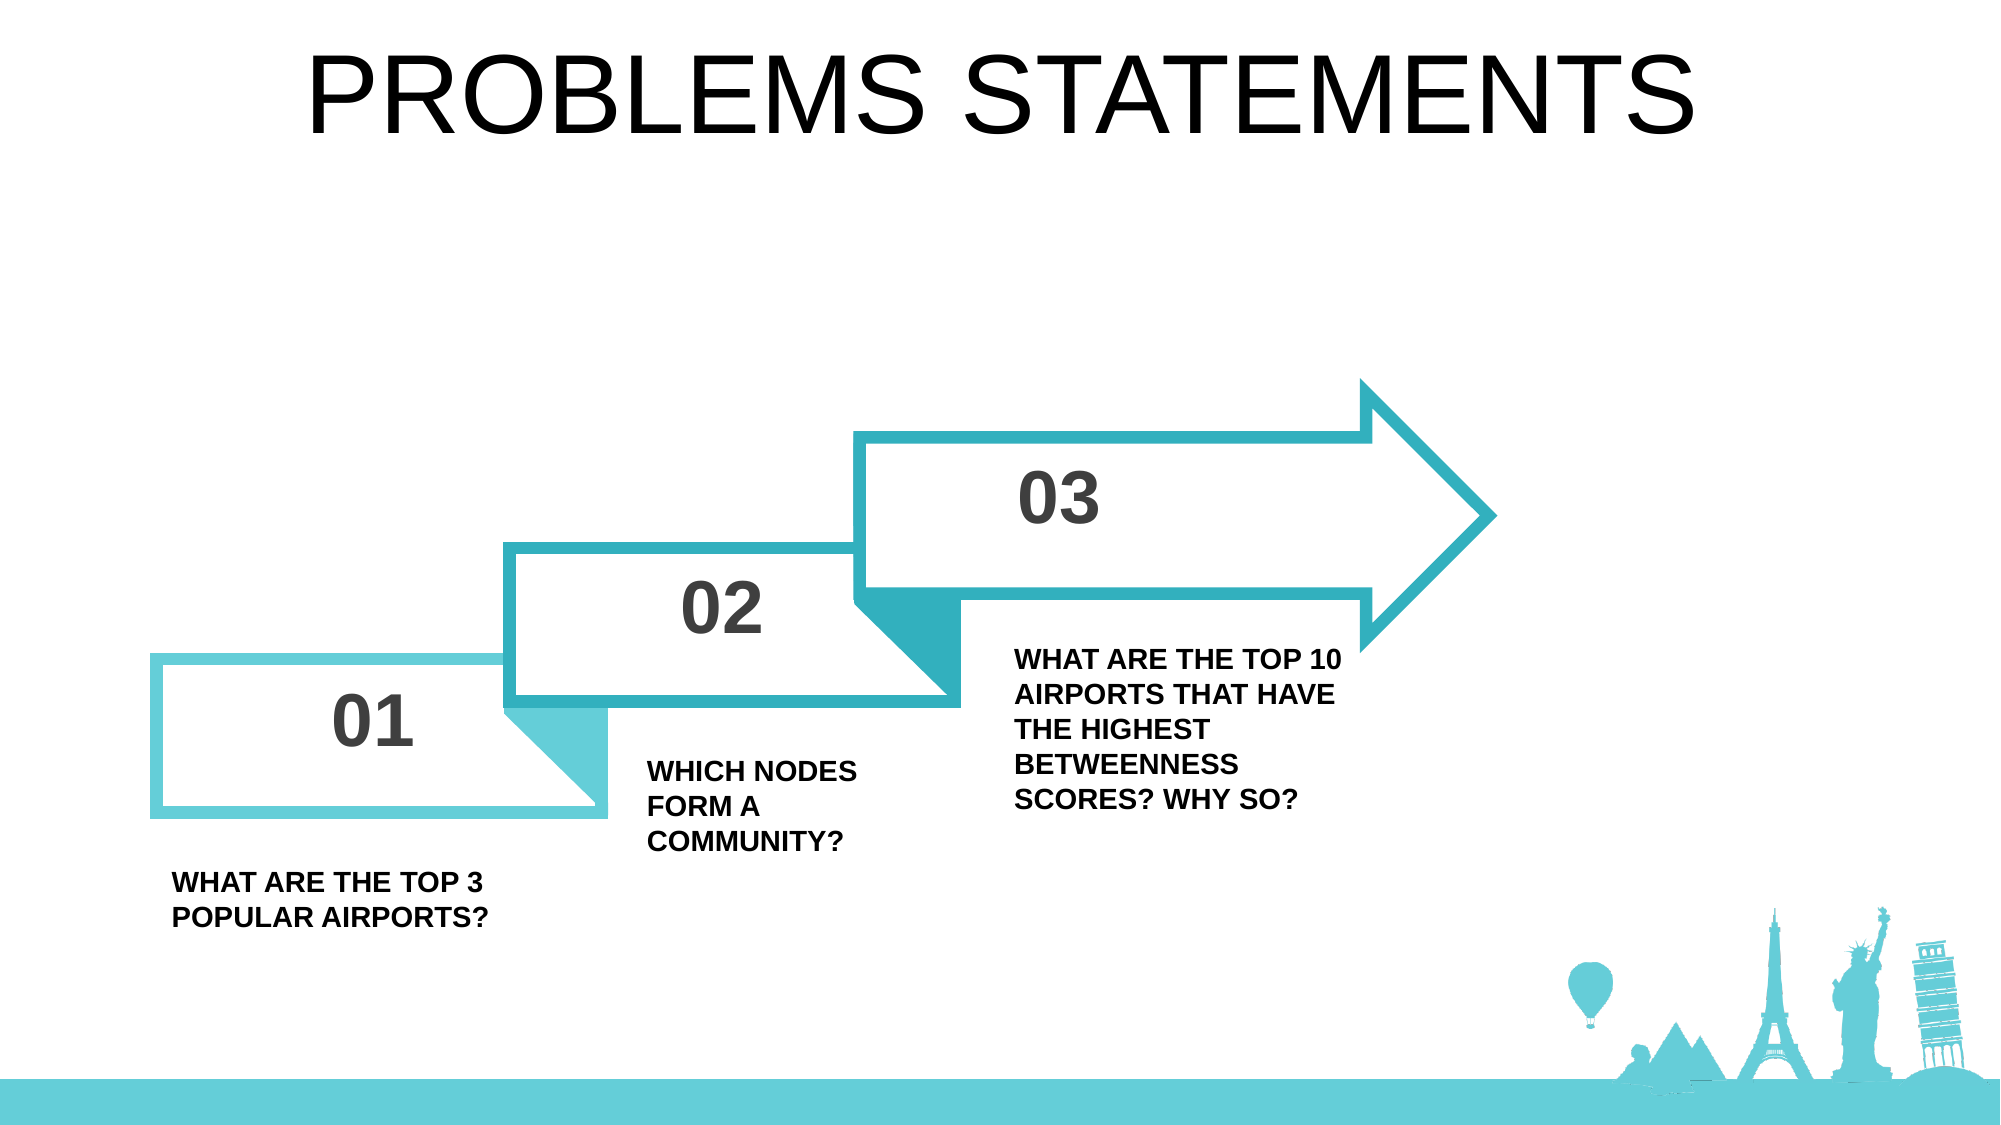

PROBLEMS STATEMENTS

03

02
WHAT ARE THE TOP 10 AIRPORTS THAT HAVE THE HIGHEST BETWEENNESS SCORES? WHY SO?
01
WHICH NODES FORM A COMMUNITY?
WHAT ARE THE TOP 3 POPULAR AIRPORTS?